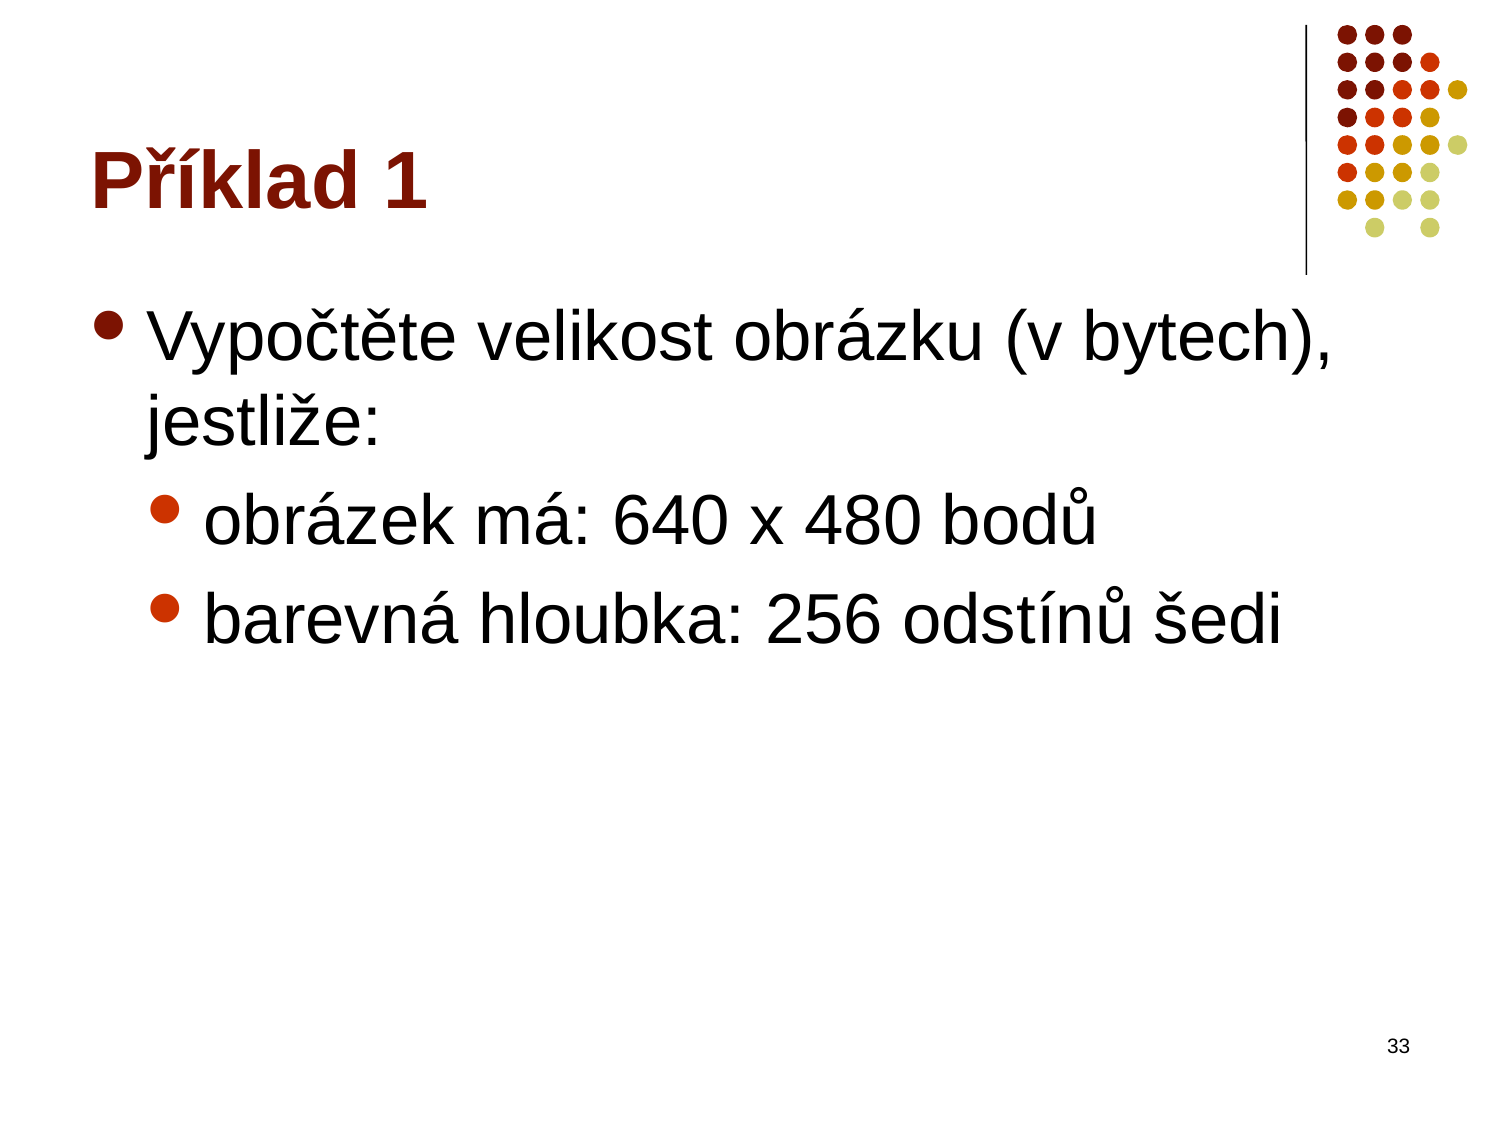

# Příklad 1
Vypočtěte velikost obrázku (v bytech), jestliže:
obrázek má: 640 x 480 bodů
barevná hloubka: 256 odstínů šedi

33